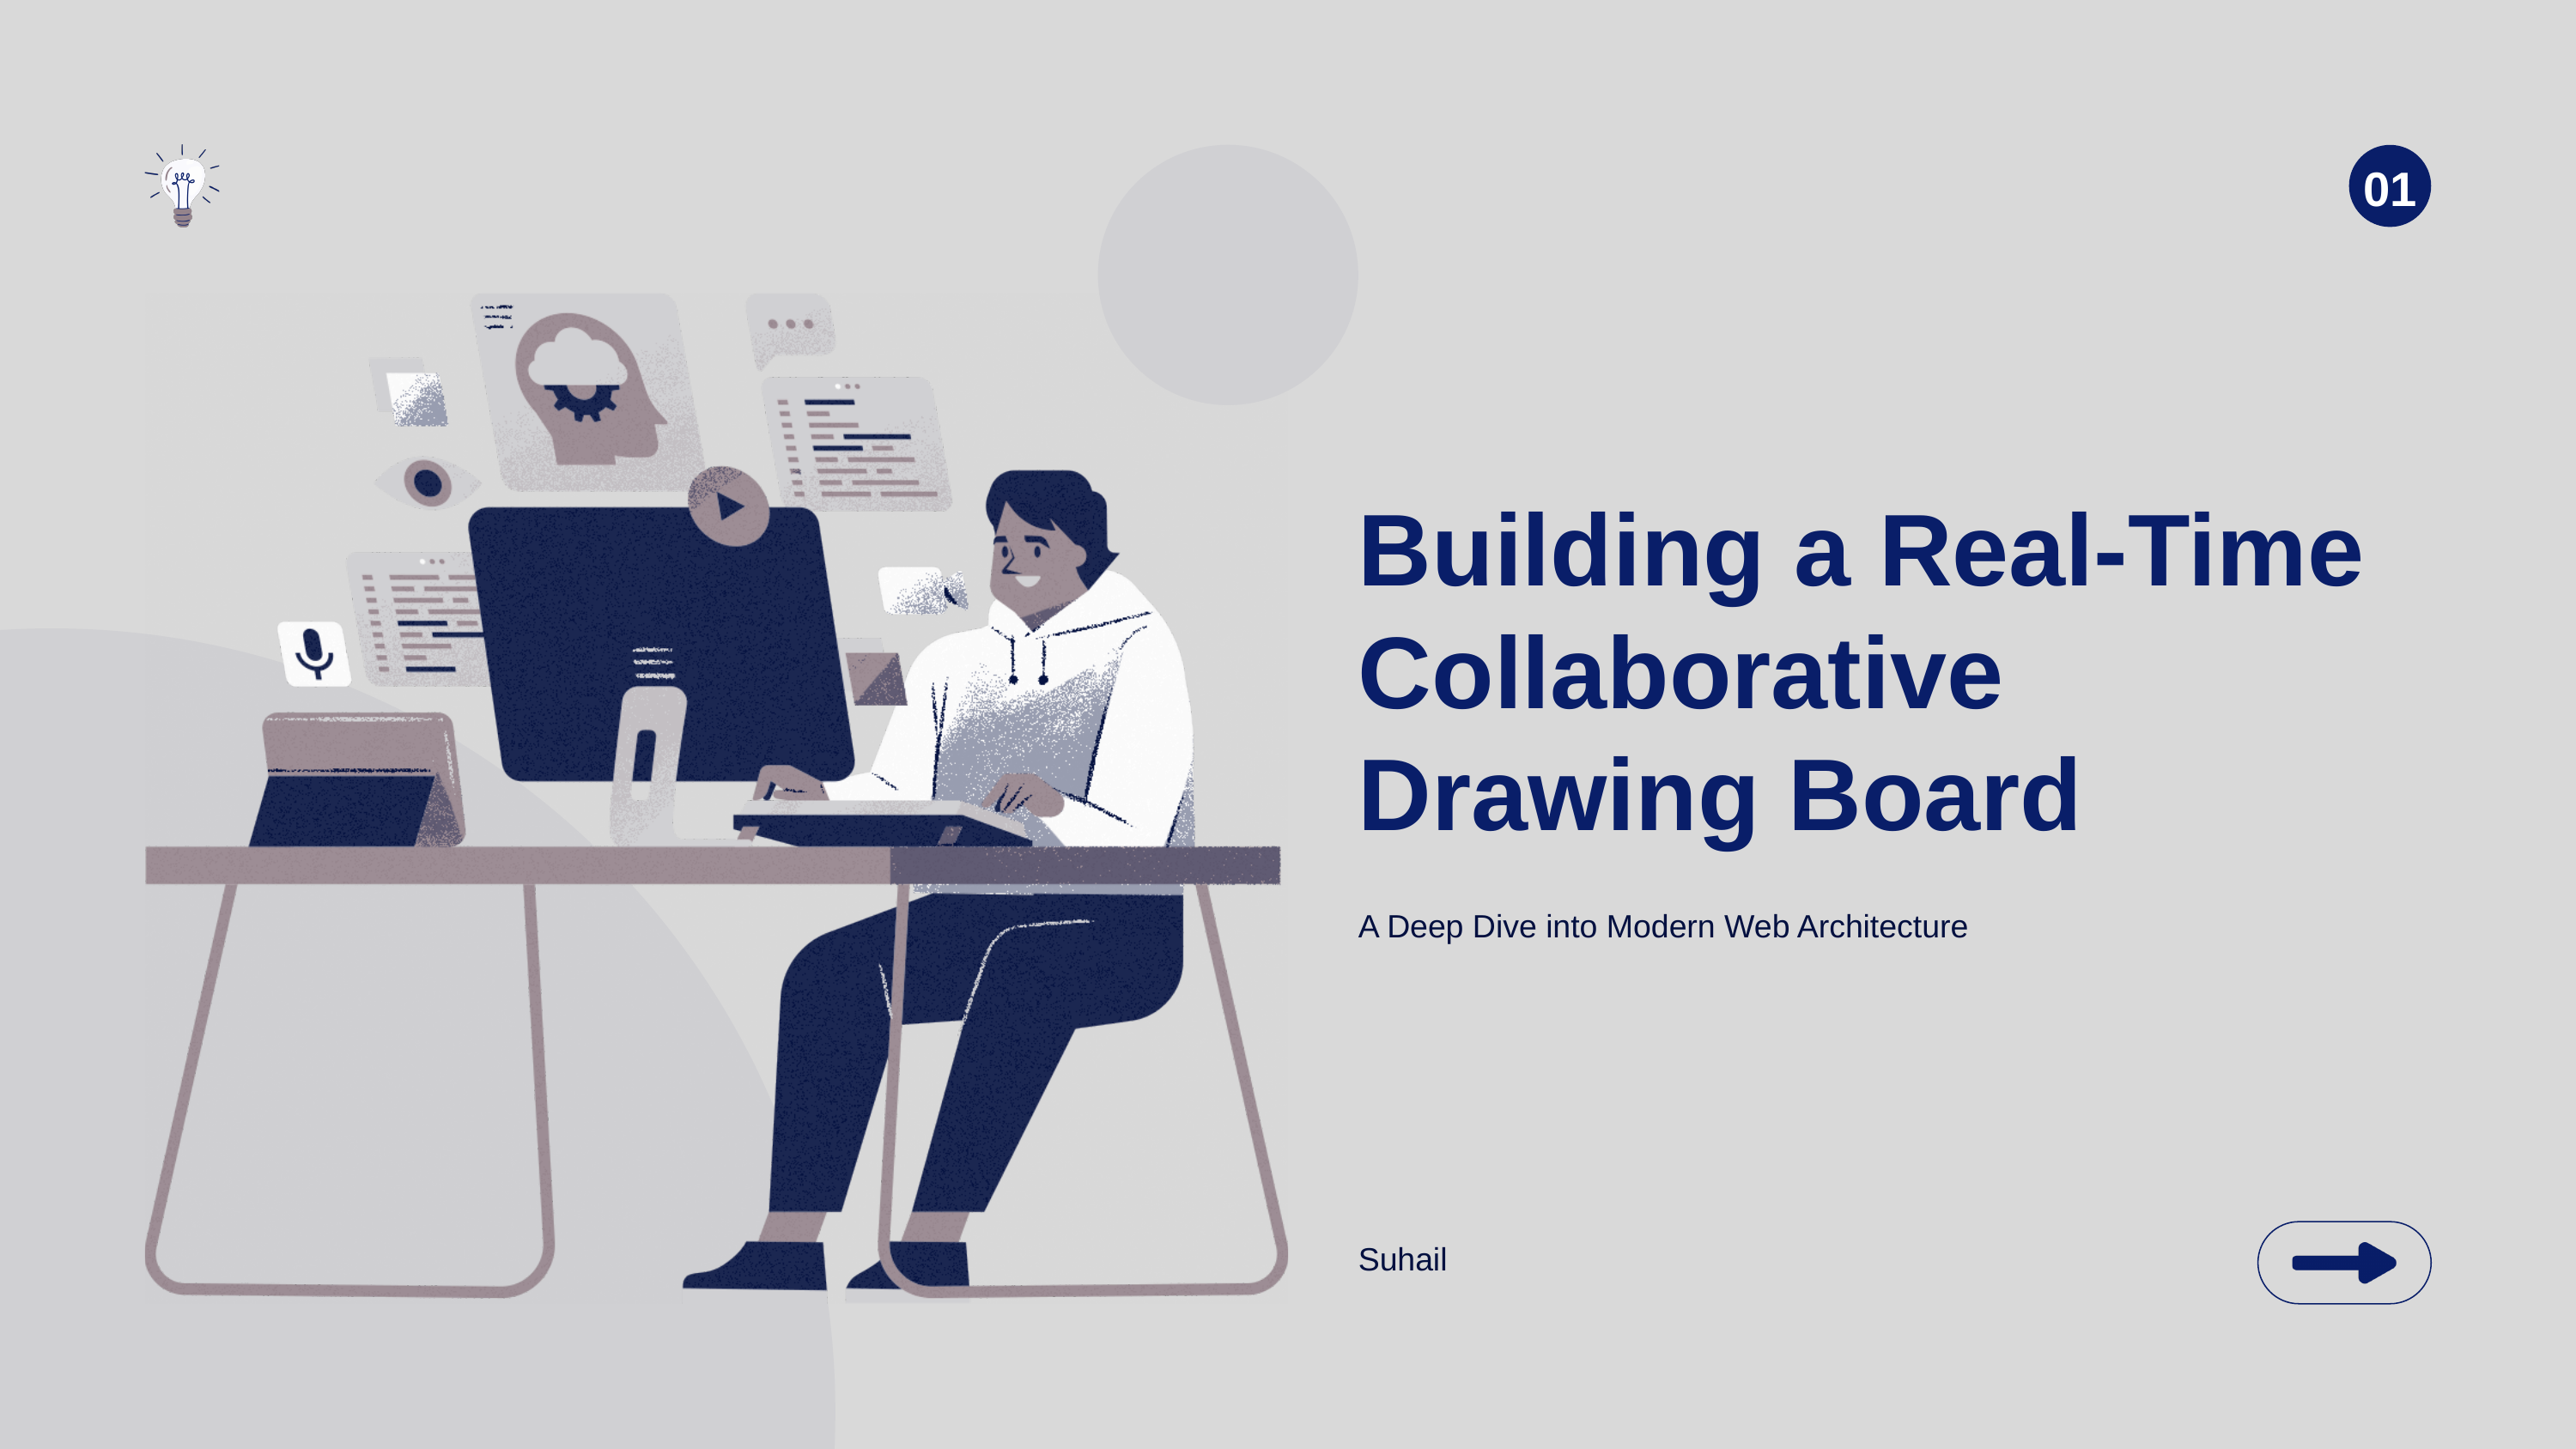

01

Building a Real-Time Collaborative Drawing Board

A Deep Dive into Modern Web Architecture

Suhail